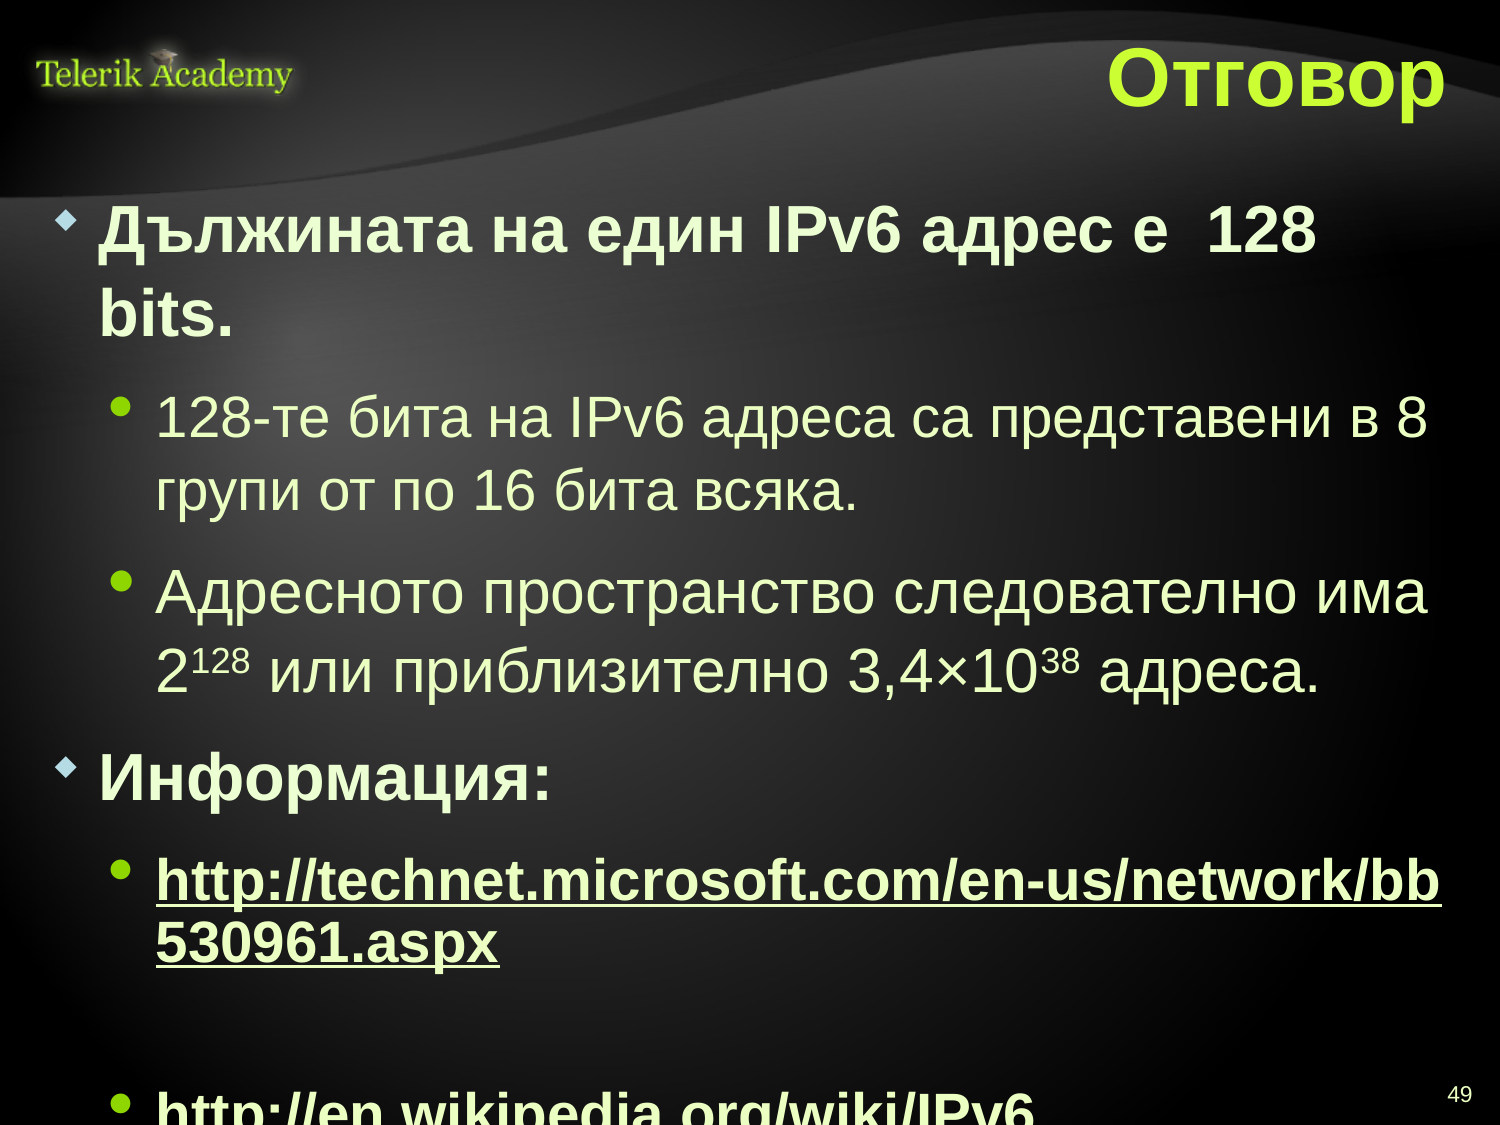

# Отговор
Дължината на един IPv6 адрес е  128 bits.
128-те бита на IPv6 адреса са представени в 8 групи от по 16 бита всяка.
Адресното пространство следователно има 2128 или приблизително 3,4×1038 адреса.
Информация:
http://technet.microsoft.com/en-us/network/bb530961.aspx
http://en.wikipedia.org/wiki/IPv6
49